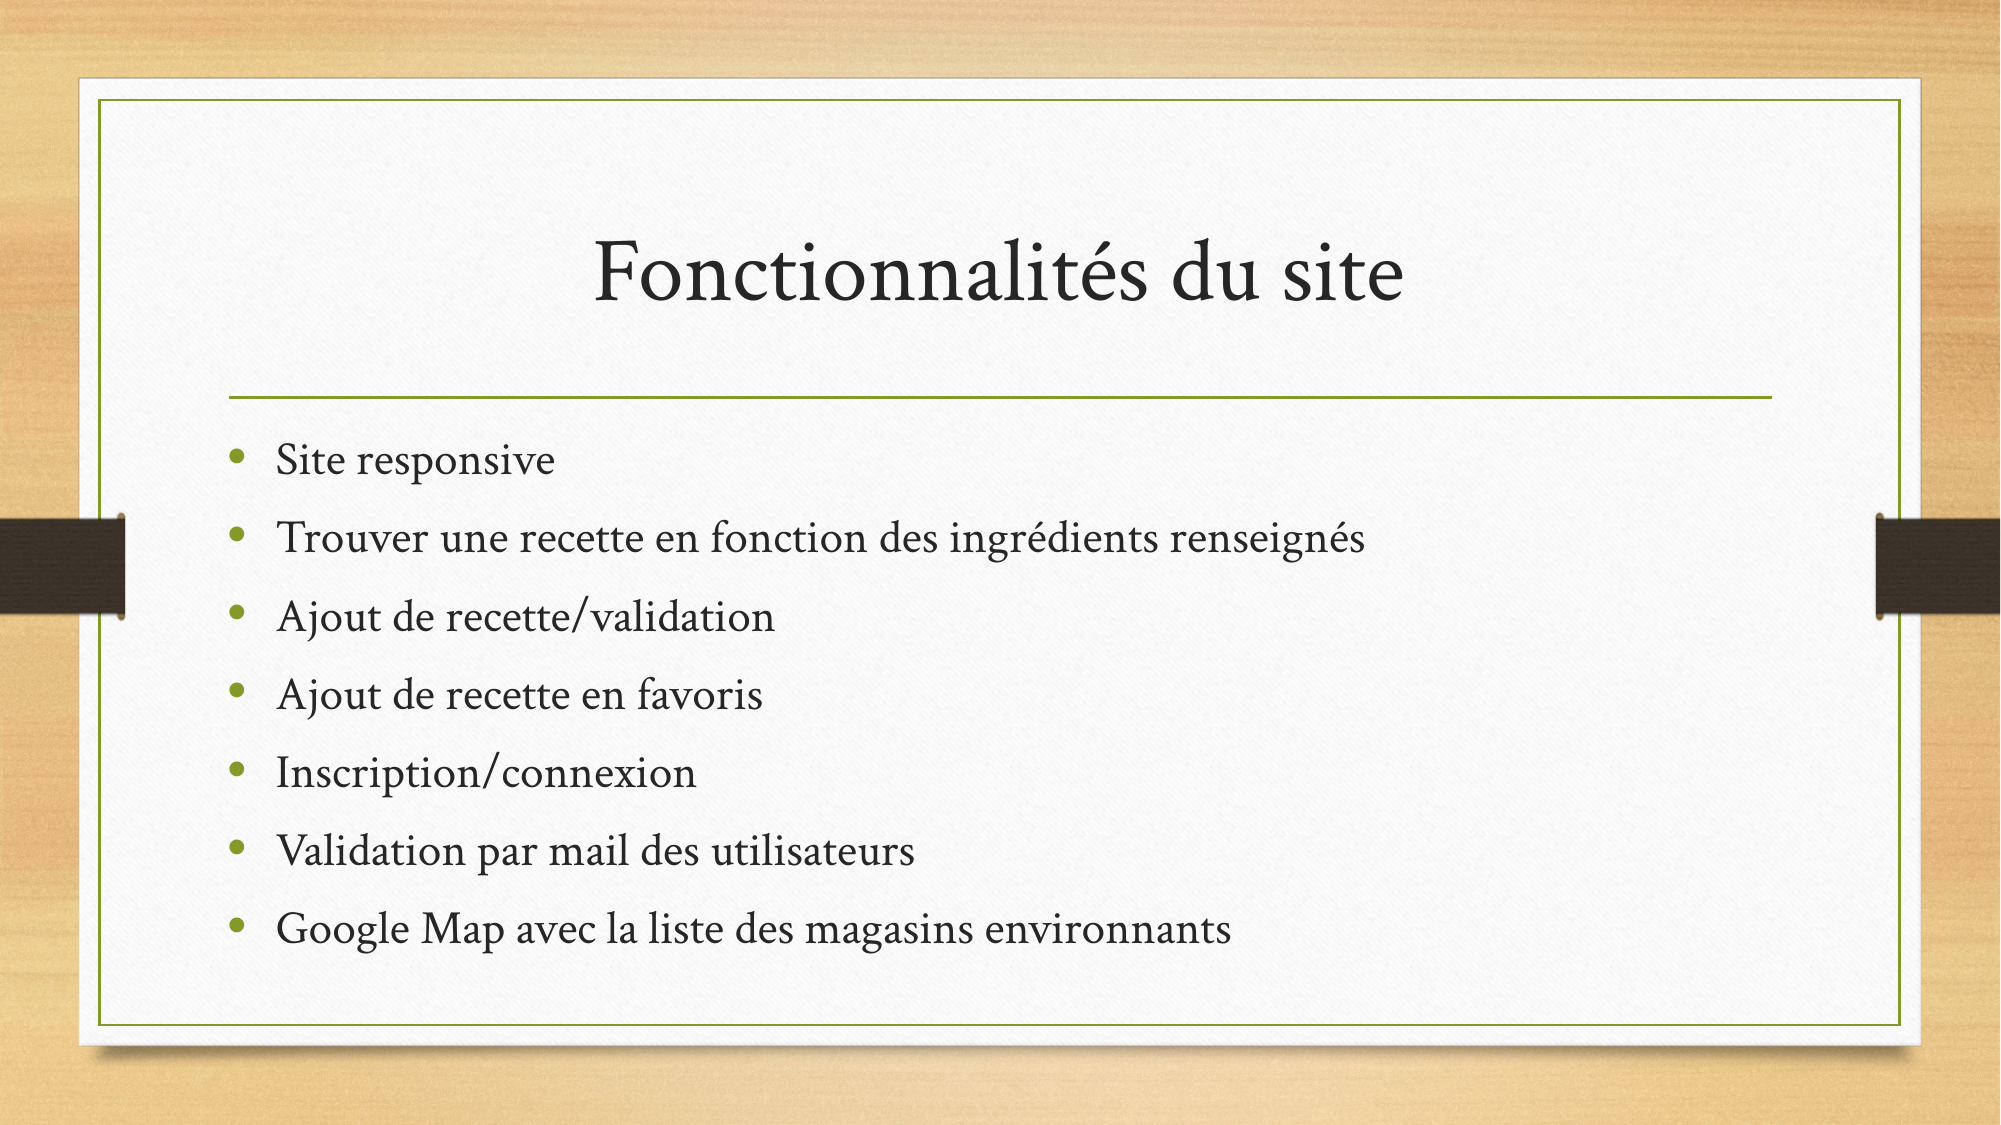

# Fonctionnalités du site
Site responsive
Trouver une recette en fonction des ingrédients renseignés
Ajout de recette/validation
Ajout de recette en favoris
Inscription/connexion
Validation par mail des utilisateurs
Google Map avec la liste des magasins environnants